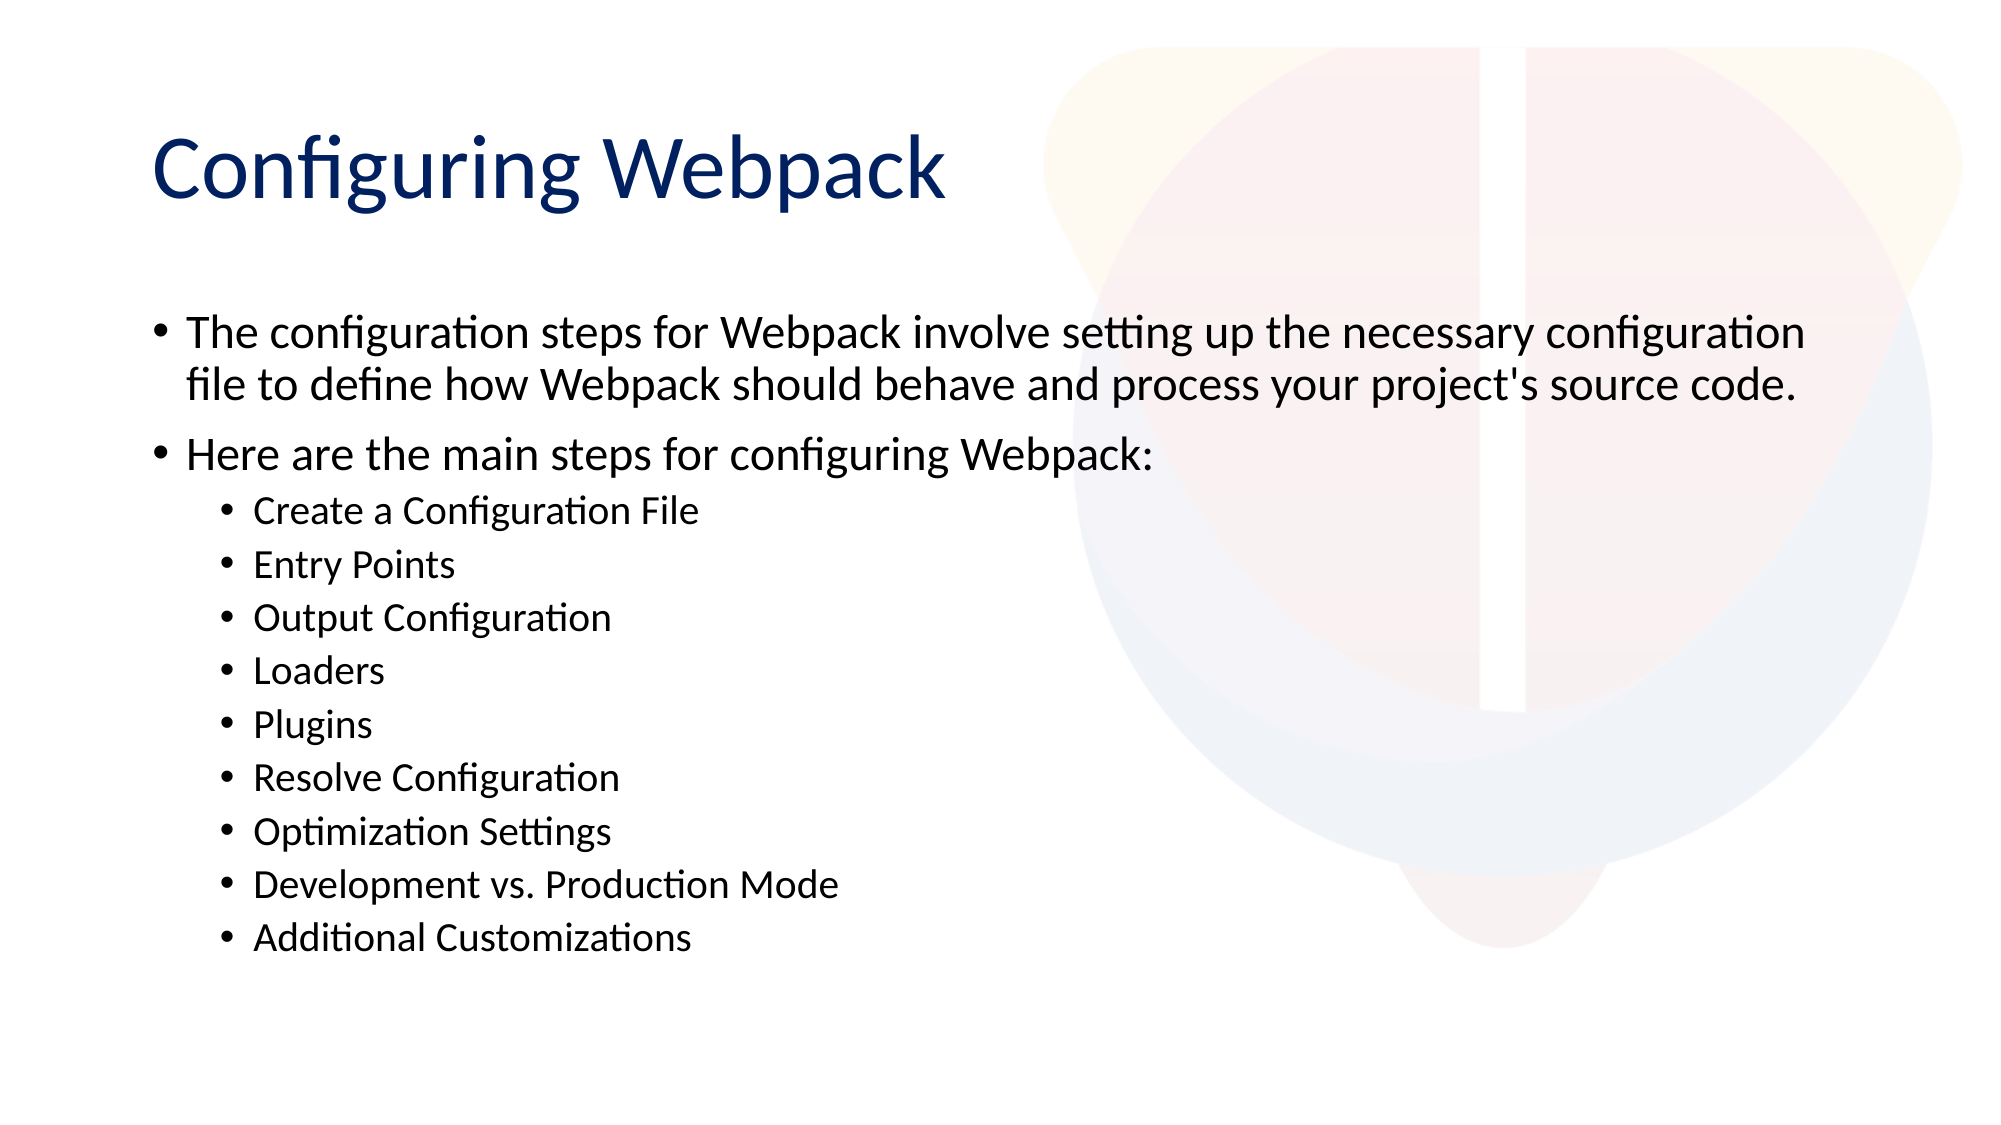

# Configuring Webpack
The configuration steps for Webpack involve setting up the necessary configuration file to define how Webpack should behave and process your project's source code.
Here are the main steps for configuring Webpack:
Create a Configuration File
Entry Points
Output Configuration
Loaders
Plugins
Resolve Configuration
Optimization Settings
Development vs. Production Mode
Additional Customizations